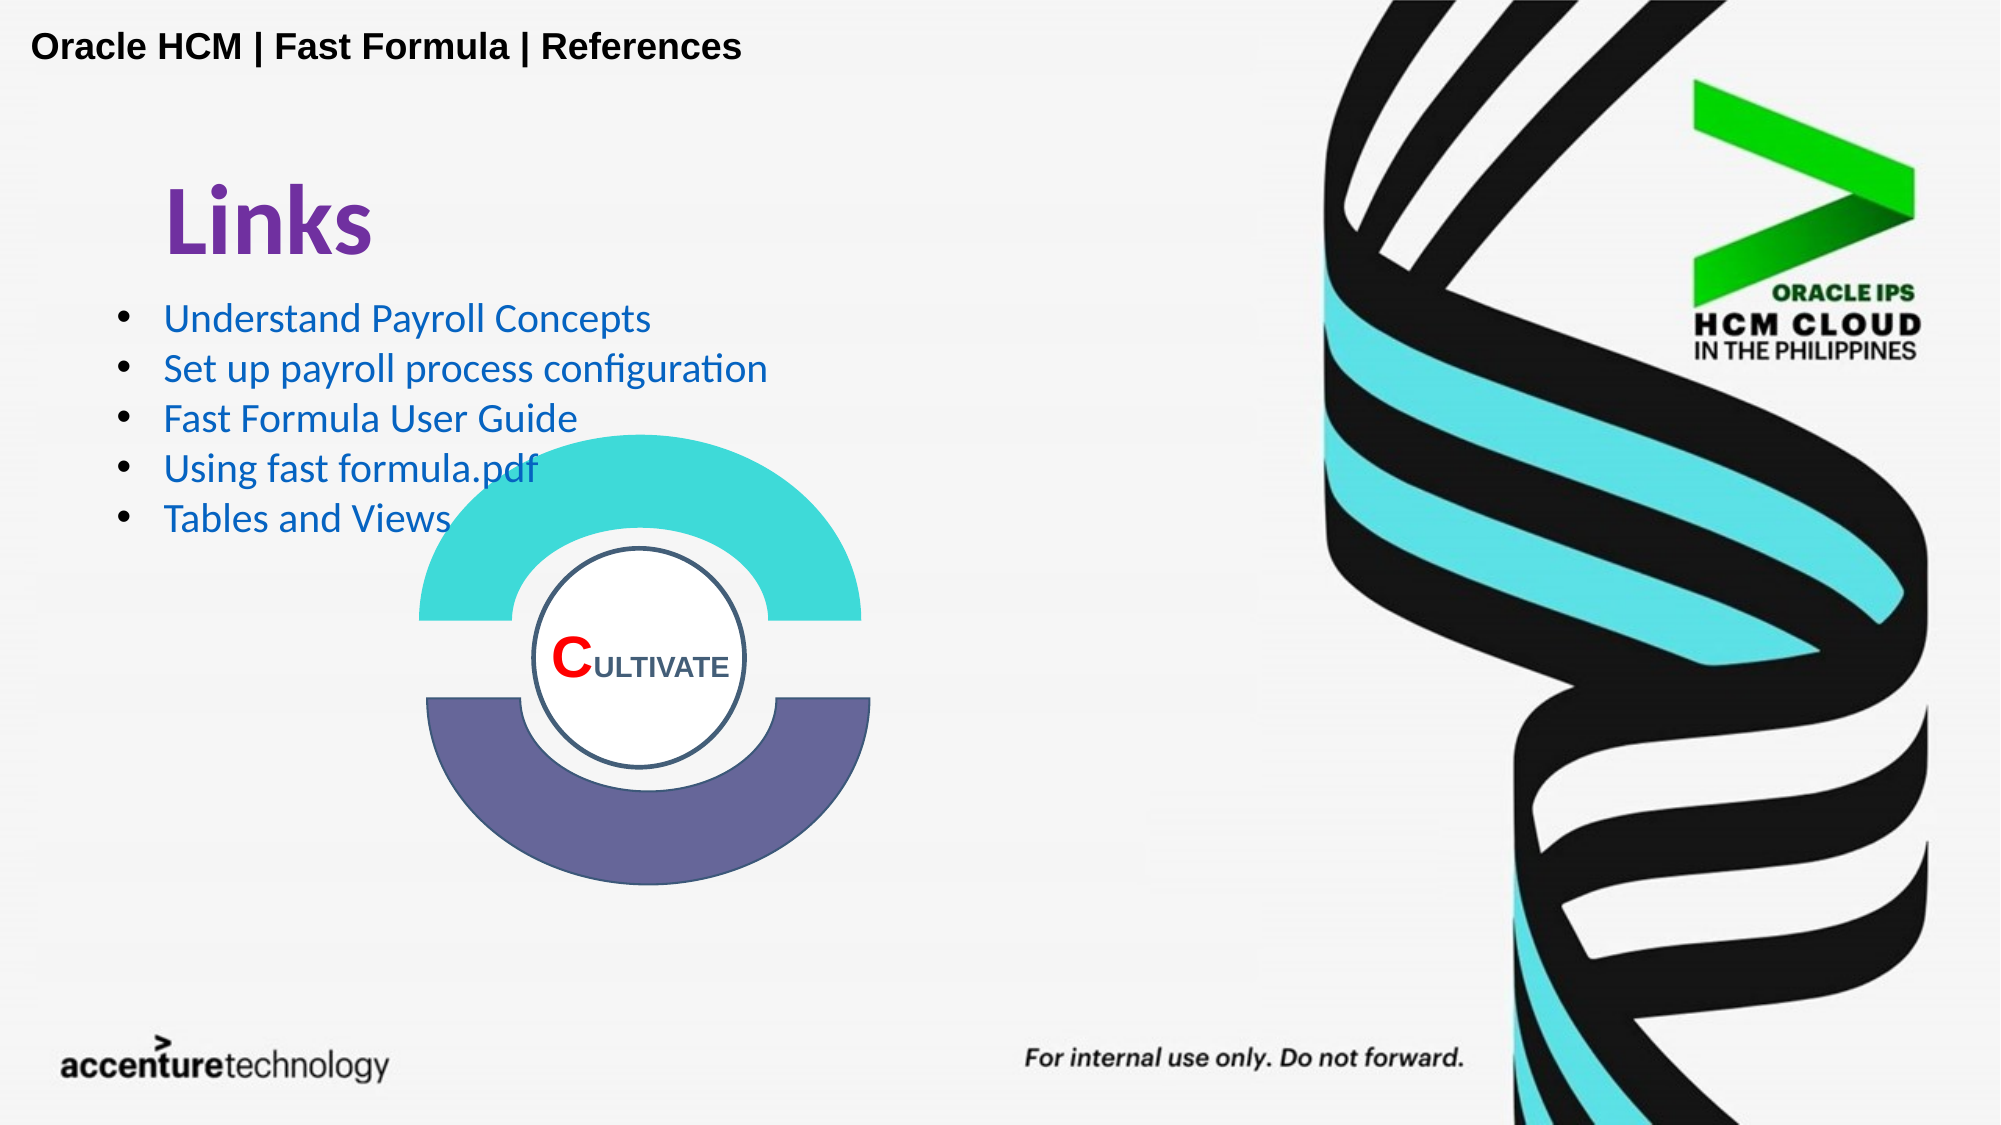

Oracle HCM | Fast Formula | References
Links
Understand Payroll Concepts
Set up payroll process configuration
Fast Formula User Guide
Using fast formula.pdf
Tables and Views